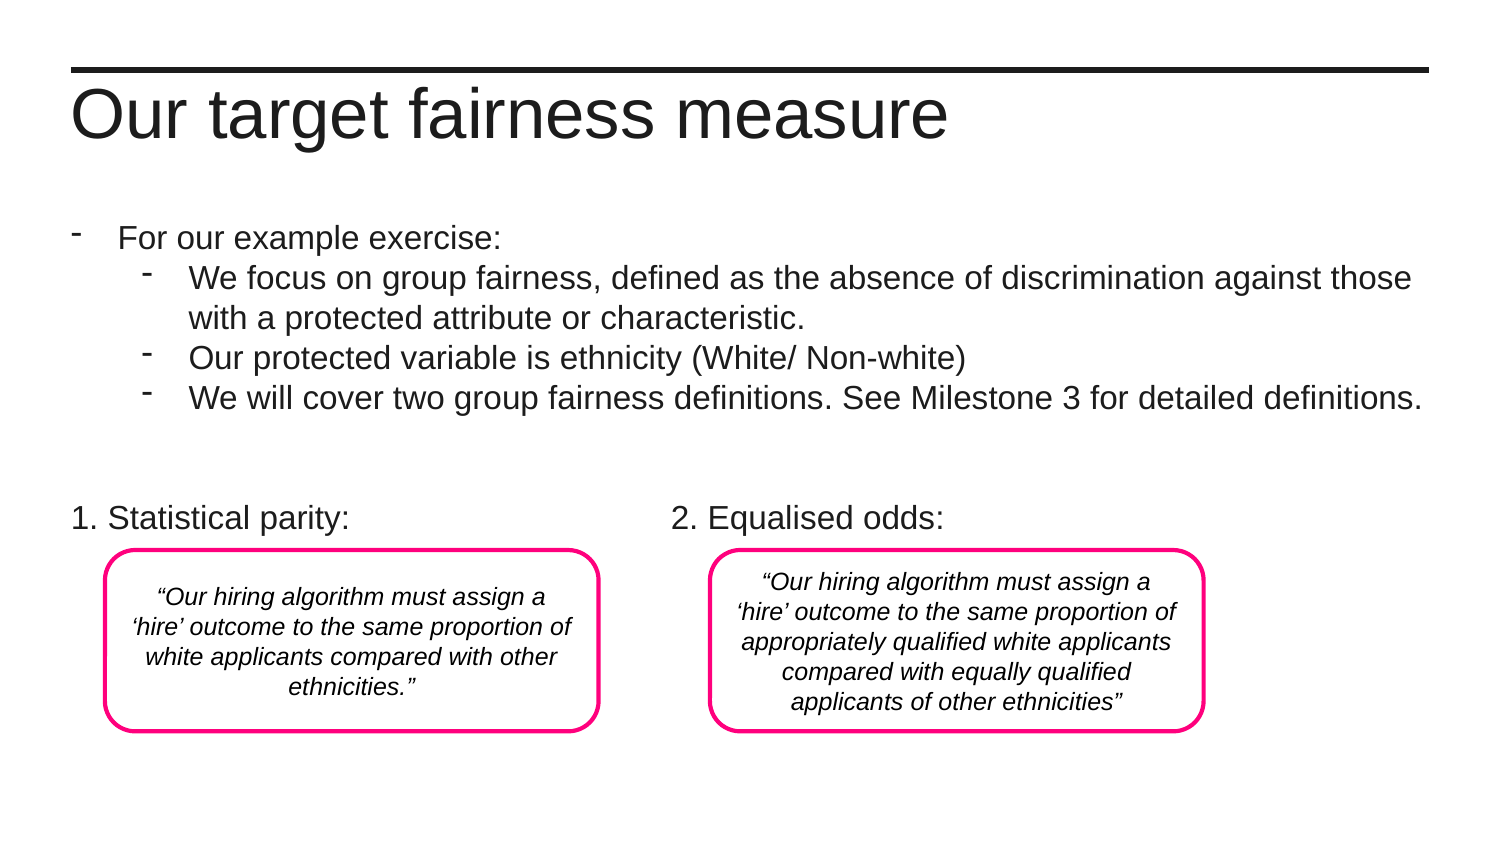

Our target fairness measure
For our example exercise:
We focus on group fairness, defined as the absence of discrimination against those with a protected attribute or characteristic.
Our protected variable is ethnicity (White/ Non-white)
We will cover two group fairness definitions. See Milestone 3 for detailed definitions.

1. Statistical parity: 			2. Equalised odds:

“Our hiring algorithm must assign a ‘hire’ outcome to the same proportion of white applicants compared with other ethnicities.”
“Our hiring algorithm must assign a ‘hire’ outcome to the same proportion of appropriately qualified white applicants compared with equally qualified applicants of other ethnicities”